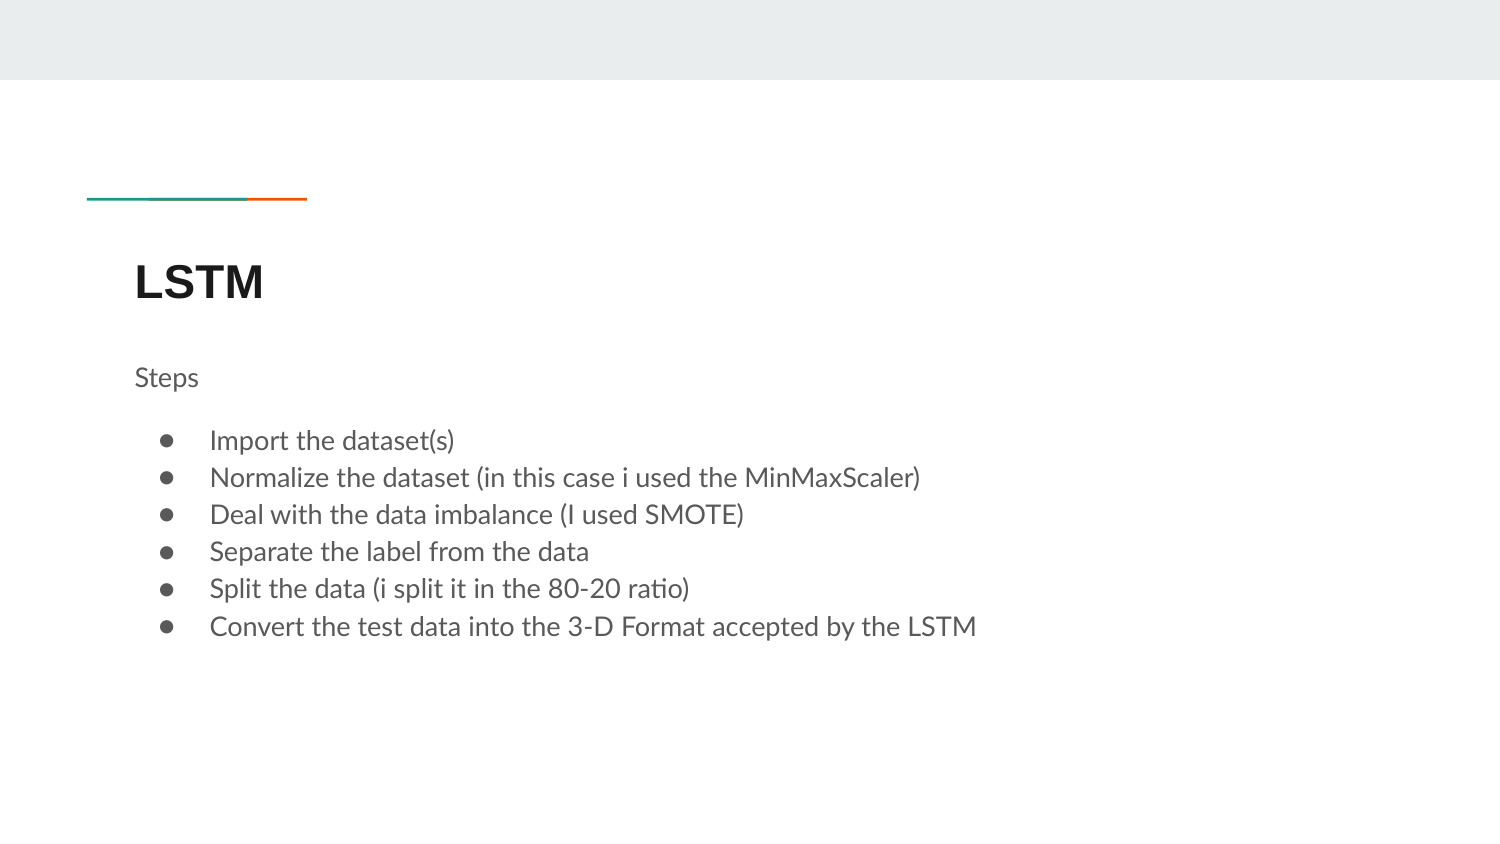

# LSTM
Steps
Import the dataset(s)
Normalize the dataset (in this case i used the MinMaxScaler)
Deal with the data imbalance (I used SMOTE)
Separate the label from the data
Split the data (i split it in the 80-20 ratio)
Convert the test data into the 3-D Format accepted by the LSTM